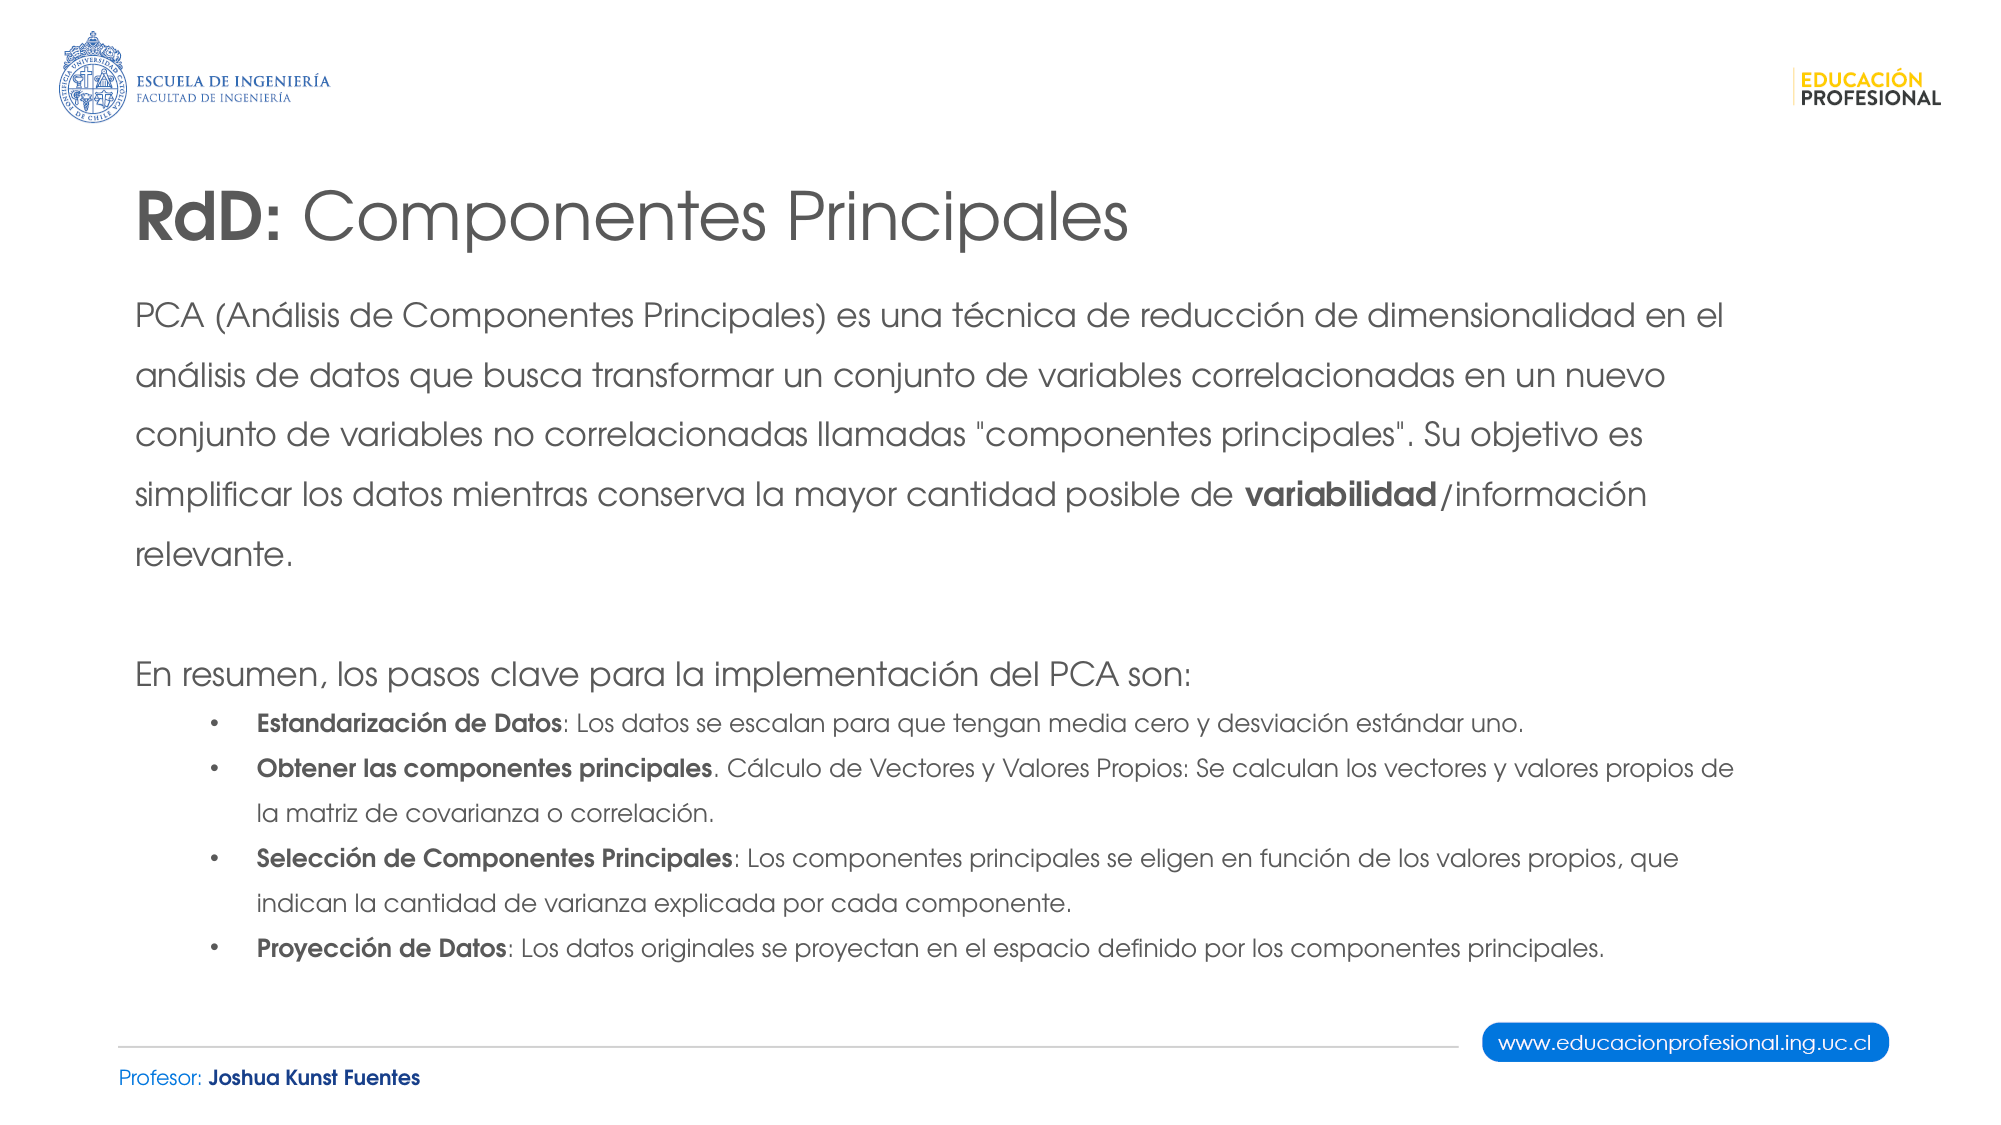

RdD: Componentes Principales
PCA (Análisis de Componentes Principales) es una técnica de reducción de dimensionalidad en el análisis de datos que busca transformar un conjunto de variables correlacionadas en un nuevo conjunto de variables no correlacionadas llamadas "componentes principales". Su objetivo es simplificar los datos mientras conserva la mayor cantidad posible de variabilidad/información relevante.

En resumen, los pasos clave para la implementación del PCA son:
Estandarización de Datos: Los datos se escalan para que tengan media cero y desviación estándar uno.
Obtener las componentes principales. Cálculo de Vectores y Valores Propios: Se calculan los vectores y valores propios de la matriz de covarianza o correlación.
Selección de Componentes Principales: Los componentes principales se eligen en función de los valores propios, que indican la cantidad de varianza explicada por cada componente.
Proyección de Datos: Los datos originales se proyectan en el espacio definido por los componentes principales.